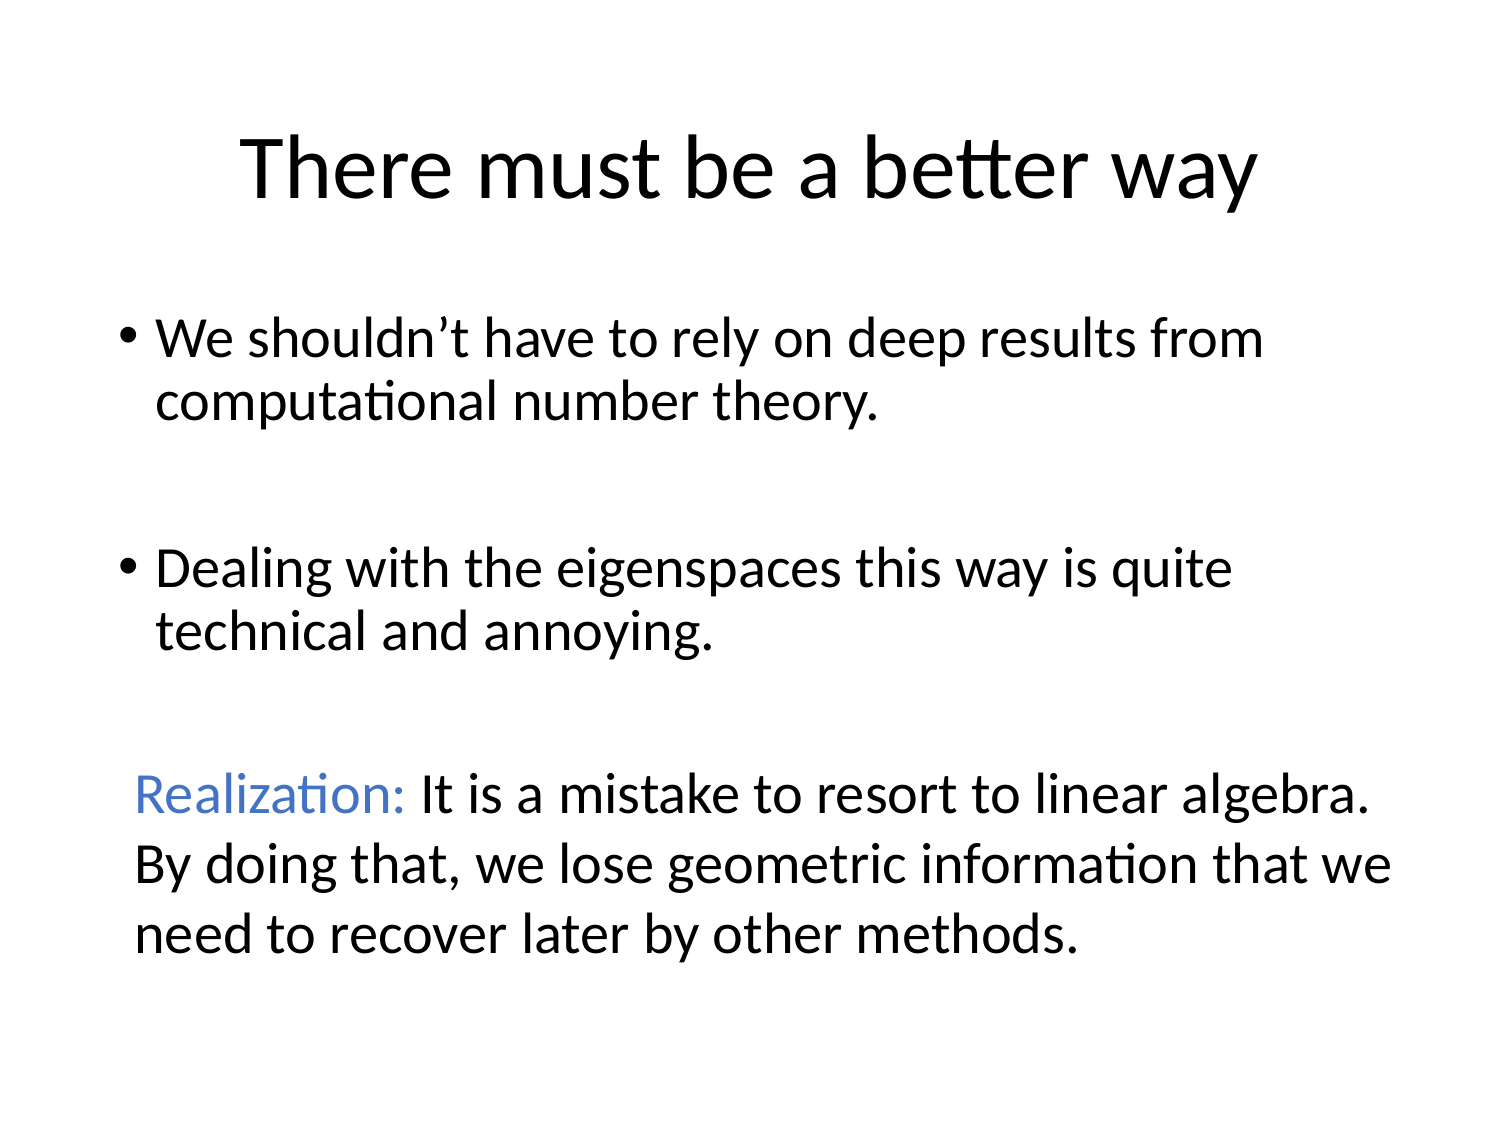

# There must be a better way
We shouldn’t have to rely on deep results from computational number theory.

Dealing with the eigenspaces this way is quite technical and annoying.

Realization: It is a mistake to resort to linear algebra. By doing that, we lose geometric information that we need to recover later by other methods.